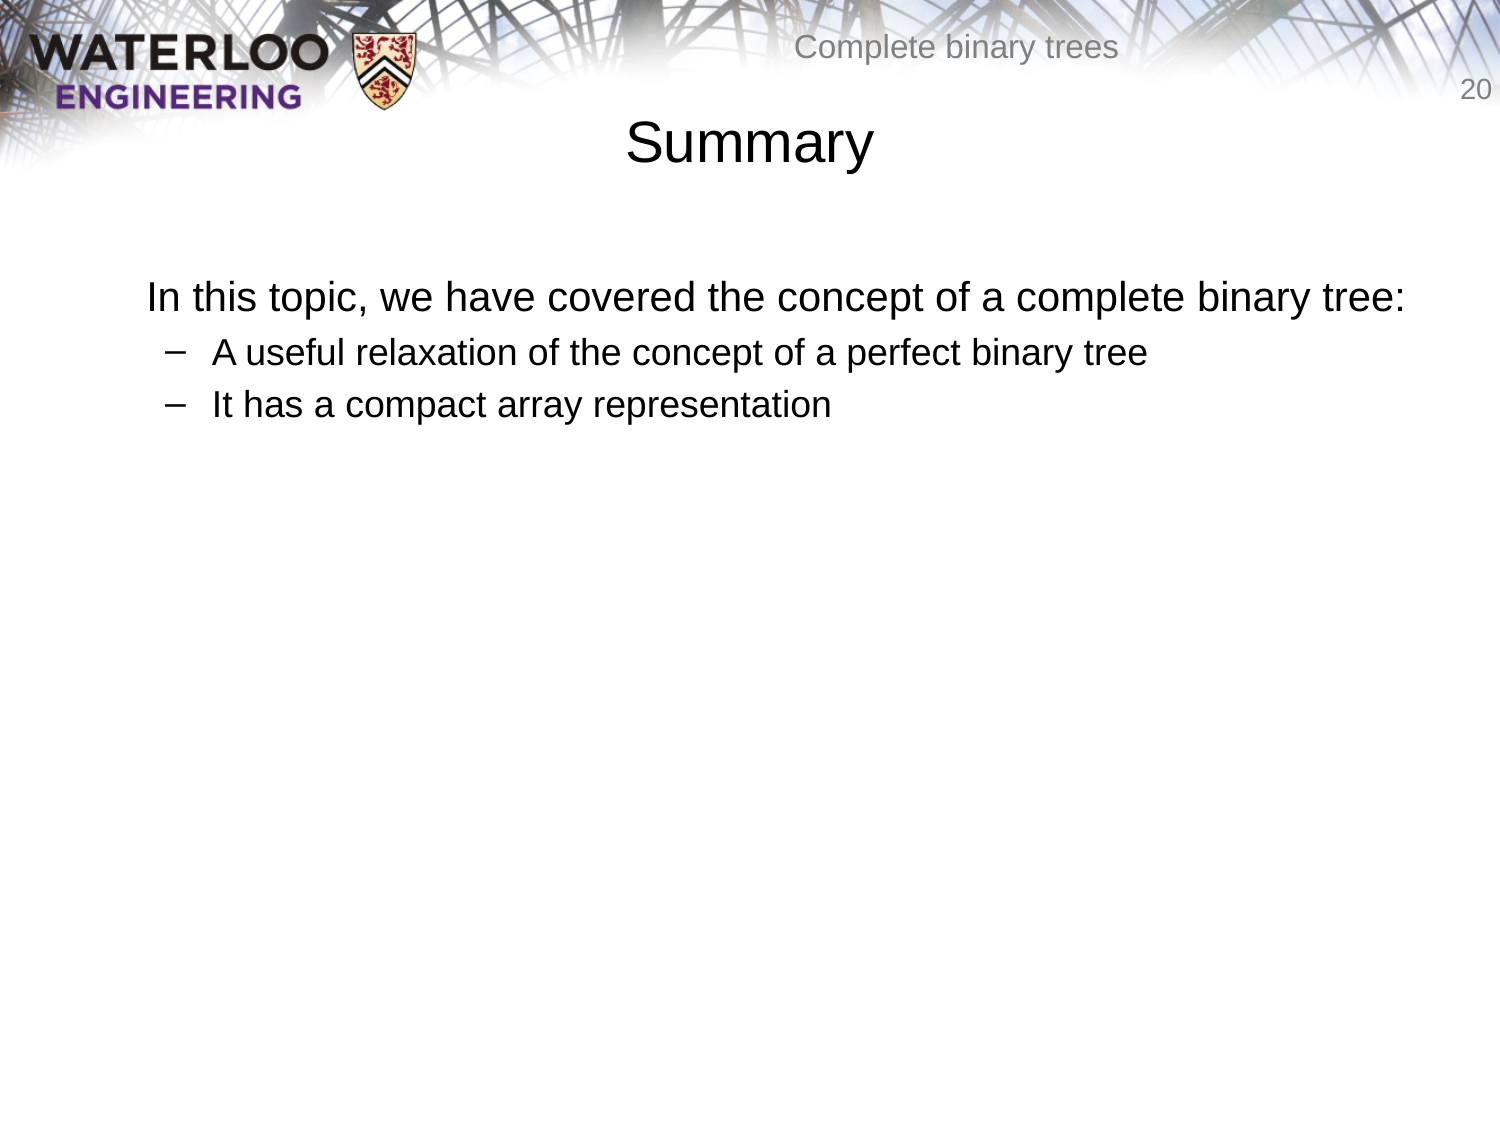

# Summary
	In this topic, we have covered the concept of a complete binary tree:
A useful relaxation of the concept of a perfect binary tree
It has a compact array representation